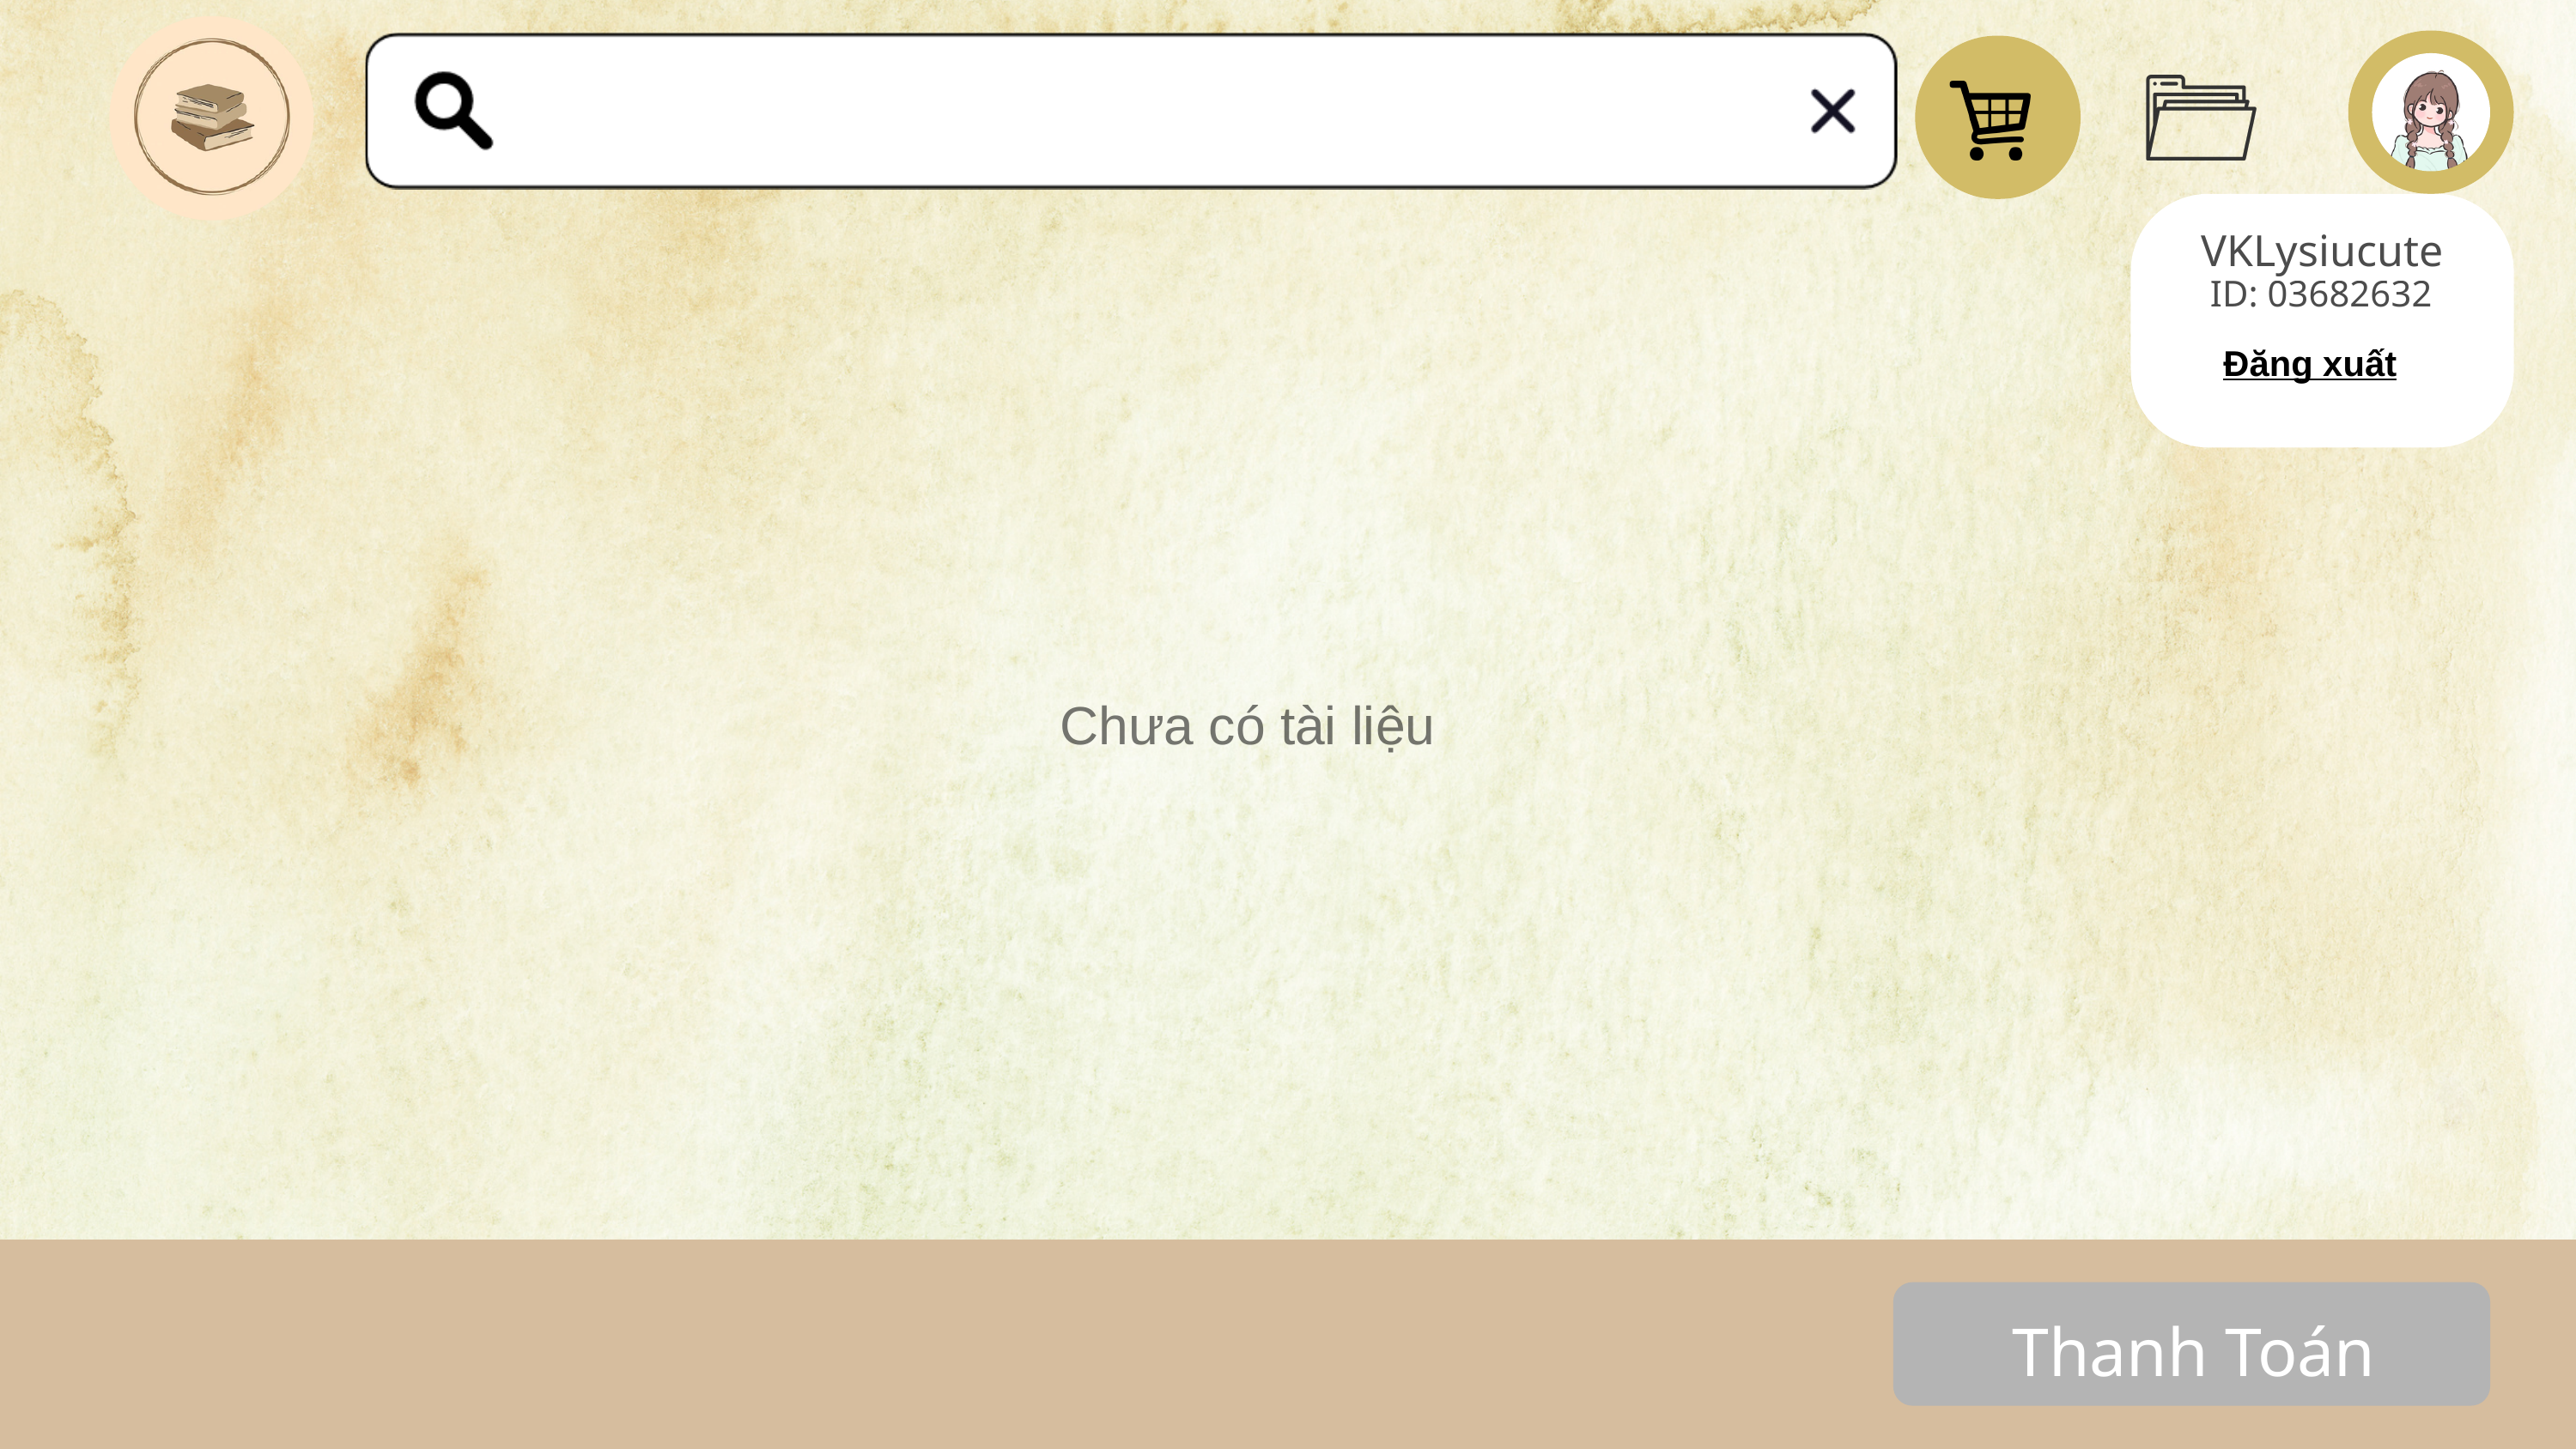

VKLysiucute
ID: 03682632
Đăng xuất
Chưa có tài liệu

Thanh Toán